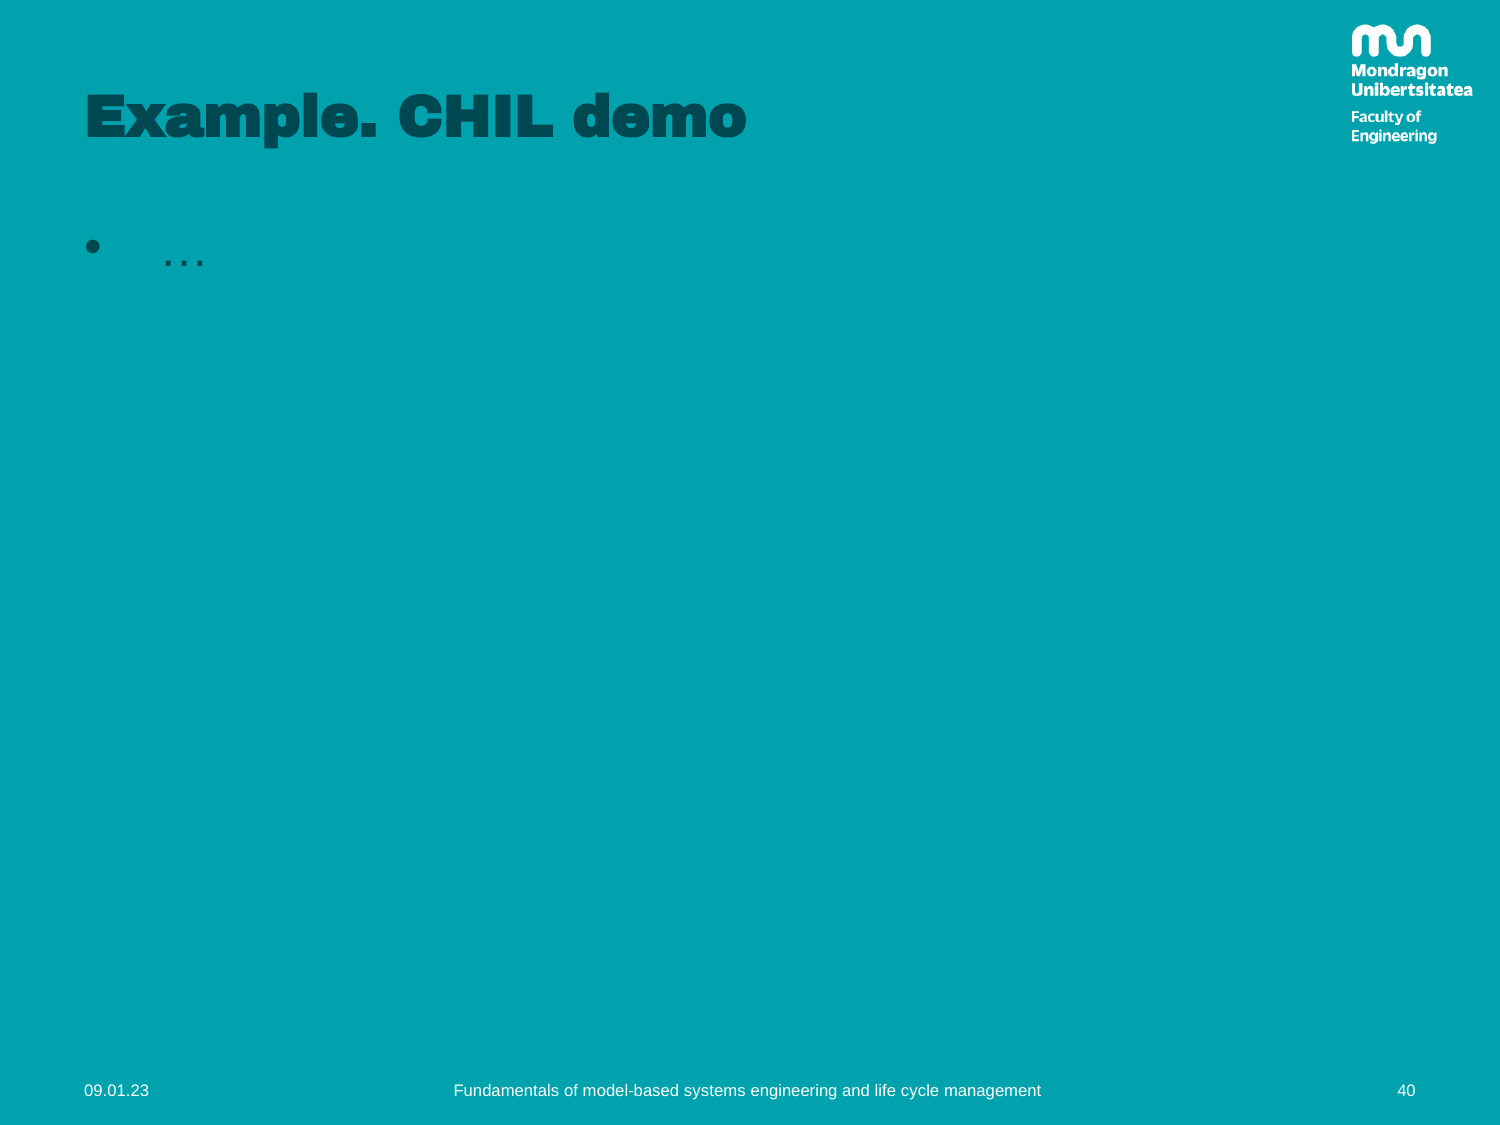

# Example. CHIL demo
…

40
09.01.23
Fundamentals of model-based systems engineering and life cycle management